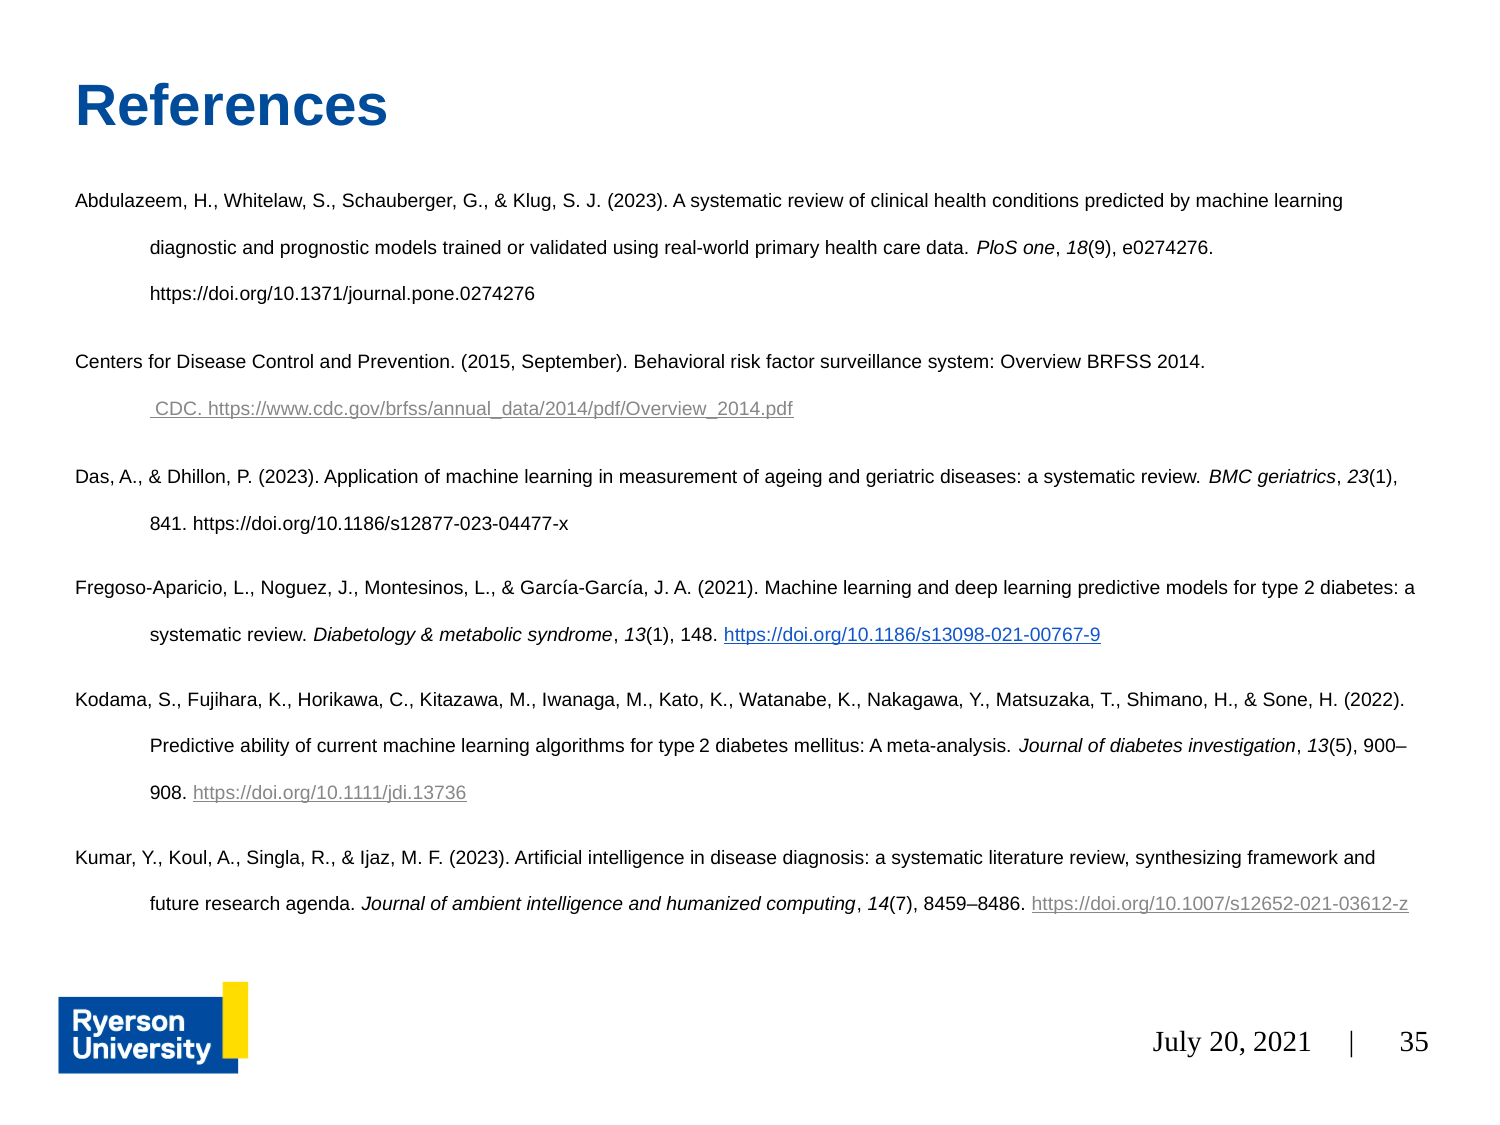

# References
Abdulazeem, H., Whitelaw, S., Schauberger, G., & Klug, S. J. (2023). A systematic review of clinical health conditions predicted by machine learning diagnostic and prognostic models trained or validated using real-world primary health care data. PloS one, 18(9), e0274276. https://doi.org/10.1371/journal.pone.0274276
Centers for Disease Control and Prevention. (2015, September). Behavioral risk factor surveillance system: Overview BRFSS 2014. CDC. https://www.cdc.gov/brfss/annual_data/2014/pdf/Overview_2014.pdf
Das, A., & Dhillon, P. (2023). Application of machine learning in measurement of ageing and geriatric diseases: a systematic review. BMC geriatrics, 23(1), 841. https://doi.org/10.1186/s12877-023-04477-x
Fregoso-Aparicio, L., Noguez, J., Montesinos, L., & García-García, J. A. (2021). Machine learning and deep learning predictive models for type 2 diabetes: a systematic review. Diabetology & metabolic syndrome, 13(1), 148. https://doi.org/10.1186/s13098-021-00767-9
Kodama, S., Fujihara, K., Horikawa, C., Kitazawa, M., Iwanaga, M., Kato, K., Watanabe, K., Nakagawa, Y., Matsuzaka, T., Shimano, H., & Sone, H. (2022). Predictive ability of current machine learning algorithms for type 2 diabetes mellitus: A meta-analysis. Journal of diabetes investigation, 13(5), 900–908. https://doi.org/10.1111/jdi.13736
Kumar, Y., Koul, A., Singla, R., & Ijaz, M. F. (2023). Artificial intelligence in disease diagnosis: a systematic literature review, synthesizing framework and future research agenda. Journal of ambient intelligence and humanized computing, 14(7), 8459–8486. https://doi.org/10.1007/s12652-021-03612-z
July 20, 2021     |
35